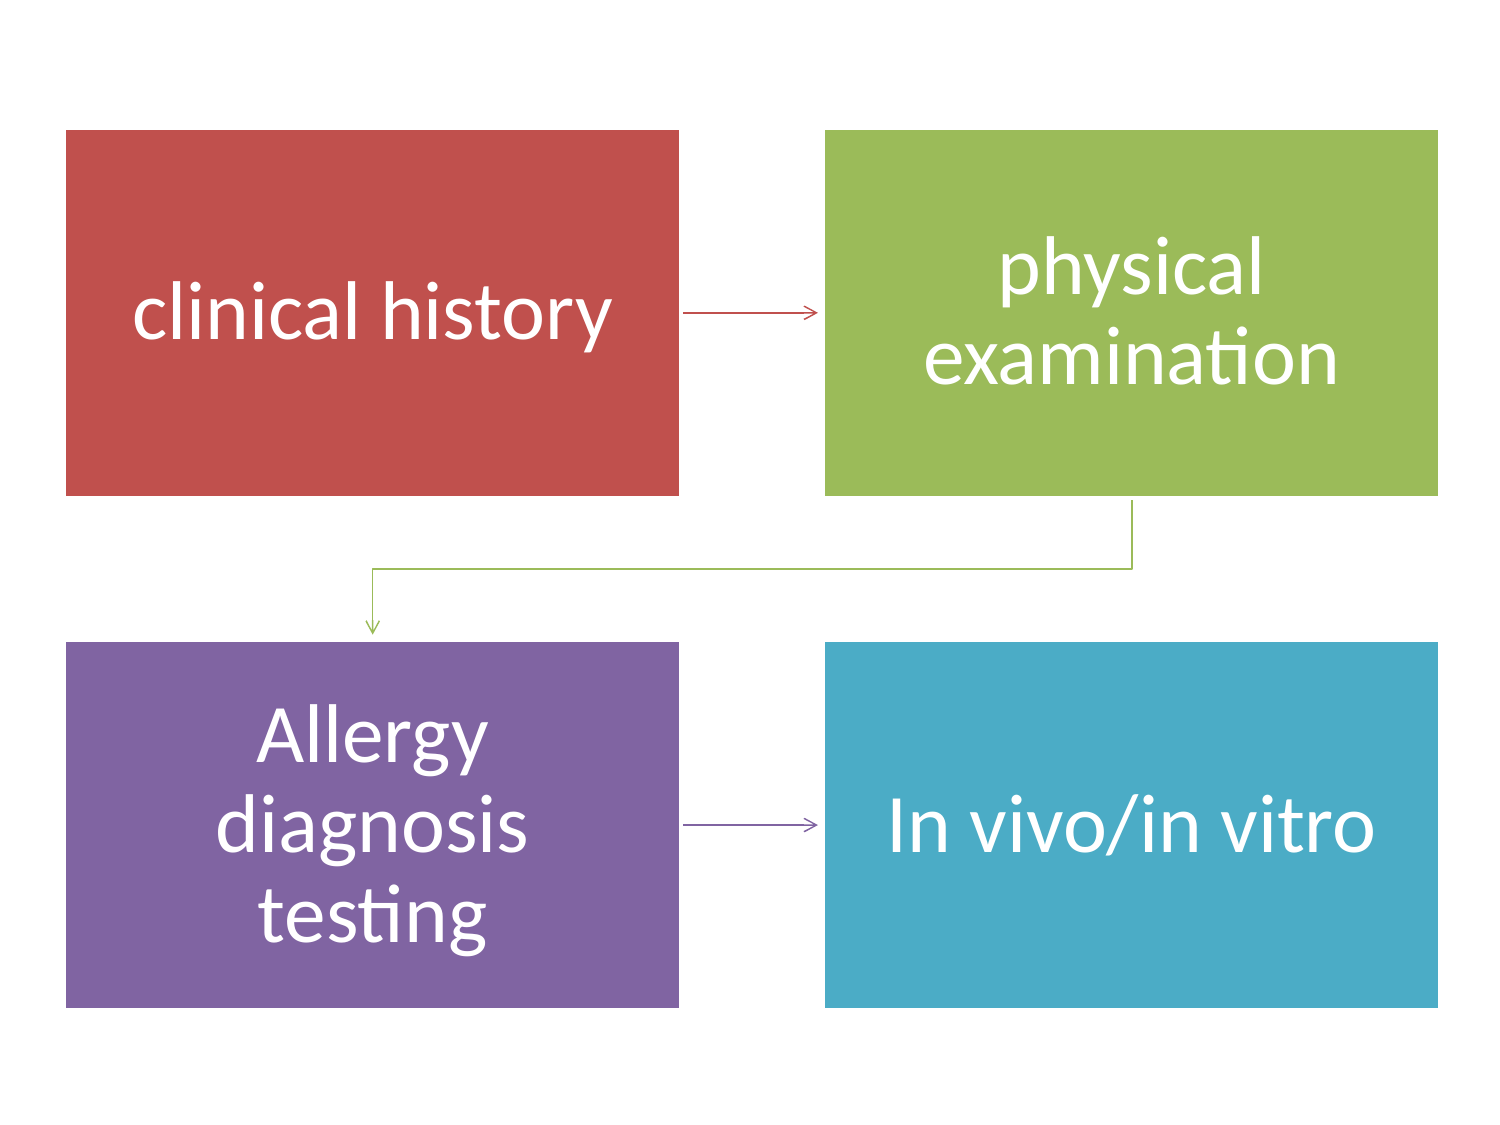

clinical history

physical examination

Allergy diagnosis testing
In vivo/in vitro